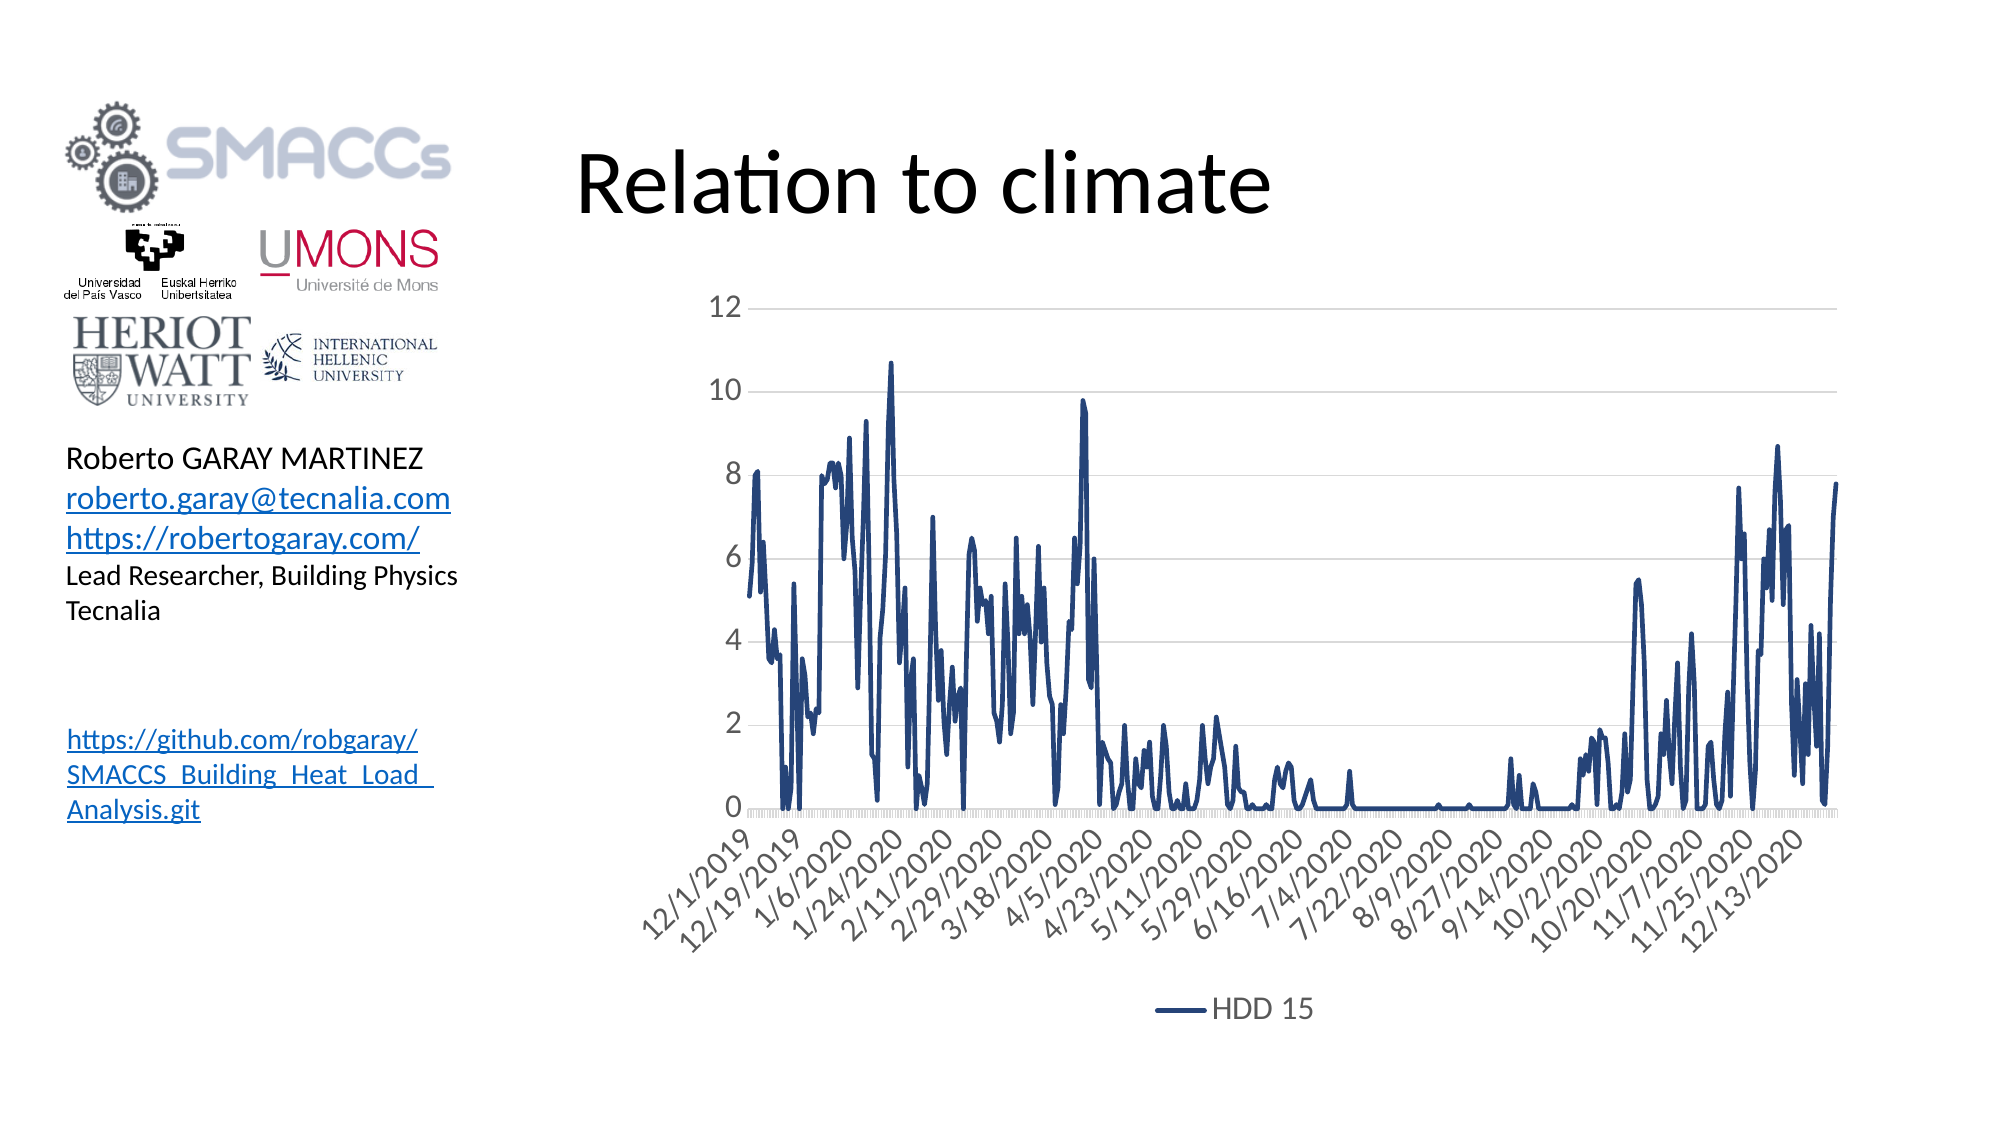

# Relation to climate

### Chart

| Category | HDD 15 |
|---|---|
| 43800 | 5.1 |
| 43801 | 5.9 |
| 43802 | 8.0 |
| 43803 | 8.1 |
| 43804 | 5.2 |
| 43805 | 6.4 |
| 43806 | 5.1 |
| 43807 | 3.6 |
| 43808 | 3.5 |
| 43809 | 4.3 |
| 43810 | 3.6 |
| 43811 | 3.7 |
| 43812 | 0.0 |
| 43813 | 1.0 |
| 43814 | 0.0 |
| 43815 | 0.5 |
| 43816 | 5.4 |
| 43817 | 2.8 |
| 43818 | 0.0 |
| 43819 | 3.6 |
| 43820 | 3.2 |
| 43821 | 2.2 |
| 43822 | 2.3 |
| 43823 | 1.8 |
| 43824 | 2.4 |
| 43825 | 2.3 |
| 43826 | 8.0 |
| 43827 | 7.8 |
| 43828 | 7.9 |
| 43829 | 8.3 |
| 43830 | 8.3 |
| 43831 | 7.7 |
| 43832 | 8.3 |
| 43833 | 8.0 |
| 43834 | 6.0 |
| 43835 | 6.8 |
| 43836 | 8.9 |
| 43837 | 6.5 |
| 43838 | 5.7 |
| 43839 | 2.9 |
| 43840 | 5.1 |
| 43841 | 7.0 |
| 43842 | 9.3 |
| 43843 | 6.0 |
| 43844 | 1.3 |
| 43845 | 1.2 |
| 43846 | 0.2 |
| 43847 | 4.1 |
| 43848 | 4.8 |
| 43849 | 6.1 |
| 43850 | 9.2 |
| 43851 | 10.7 |
| 43852 | 7.9 |
| 43853 | 6.6 |
| 43854 | 3.5 |
| 43855 | 4.3 |
| 43856 | 5.3 |
| 43857 | 1.0 |
| 43858 | 3.1 |
| 43859 | 3.6 |
| 43860 | 0.0 |
| 43861 | 0.8 |
| 43862 | 0.5 |
| 43863 | 0.1 |
| 43864 | 0.6 |
| 43865 | 3.5 |
| 43866 | 7.0 |
| 43867 | 4.3 |
| 43868 | 2.6 |
| 43869 | 3.8 |
| 43870 | 2.1 |
| 43871 | 1.3 |
| 43872 | 2.5 |
| 43873 | 3.4 |
| 43874 | 2.1 |
| 43875 | 2.7 |
| 43876 | 2.9 |
| 43877 | 0.0 |
| 43878 | 3.4 |
| 43879 | 6.1 |
| 43880 | 6.5 |
| 43881 | 6.2 |
| 43882 | 4.5 |
| 43883 | 5.3 |
| 43884 | 4.9 |
| 43885 | 5.0 |
| 43886 | 4.2 |
| 43887 | 5.1 |
| 43888 | 2.3 |
| 43889 | 2.1 |
| 43890 | 1.6 |
| 43891 | 2.5 |
| 43892 | 5.4 |
| 43893 | 4.0 |
| 43894 | 1.8 |
| 43895 | 2.3 |
| 43896 | 6.5 |
| 43897 | 4.2 |
| 43898 | 5.1 |
| 43899 | 4.2 |
| 43900 | 4.9 |
| 43901 | 4.1 |
| 43902 | 2.5 |
| 43903 | 4.3 |
| 43904 | 6.3 |
| 43905 | 4.0 |
| 43906 | 5.3 |
| 43907 | 3.5 |
| 43908 | 2.7 |
| 43909 | 2.5 |
| 43910 | 0.1 |
| 43911 | 0.5 |
| 43912 | 2.5 |
| 43913 | 1.8 |
| 43914 | 2.9 |
| 43915 | 4.5 |
| 43916 | 4.3 |
| 43917 | 6.5 |
| 43918 | 5.4 |
| 43919 | 6.3 |
| 43920 | 9.8 |
| 43921 | 9.5 |
| 43922 | 3.1 |
| 43923 | 2.9 |
| 43924 | 6.0 |
| 43925 | 3.3 |
| 43926 | 0.1 |
| 43927 | 1.6 |
| 43928 | 1.4 |
| 43929 | 1.2 |
| 43930 | 1.1 |
| 43931 | 0.0 |
| 43932 | 0.1 |
| 43933 | 0.4 |
| 43934 | 0.6 |
| 43935 | 2.0 |
| 43936 | 0.7 |
| 43937 | 0.0 |
| 43938 | 0.0 |
| 43939 | 1.2 |
| 43940 | 0.6 |
| 43941 | 0.5 |
| 43942 | 1.4 |
| 43943 | 1.0 |
| 43944 | 1.6 |
| 43945 | 0.3 |
| 43946 | 0.0 |
| 43947 | 0.0 |
| 43948 | 0.8 |
| 43949 | 2.0 |
| 43950 | 1.5 |
| 43951 | 0.4 |
| 43952 | 0.0 |
| 43953 | 0.0 |
| 43954 | 0.2 |
| 43955 | 0.0 |
| 43956 | 0.0 |
| 43957 | 0.6 |
| 43958 | 0.0 |
| 43959 | 0.0 |
| 43960 | 0.0 |
| 43961 | 0.2 |
| 43962 | 0.7 |
| 43963 | 2.0 |
| 43964 | 1.2 |
| 43965 | 0.6 |
| 43966 | 1.0 |
| 43967 | 1.2 |
| 43968 | 2.2 |
| 43969 | 1.8 |
| 43970 | 1.4 |
| 43971 | 1.0 |
| 43972 | 0.1 |
| 43973 | 0.0 |
| 43974 | 0.2 |
| 43975 | 1.5 |
| 43976 | 0.5 |
| 43977 | 0.4 |
| 43978 | 0.4 |
| 43979 | 0.0 |
| 43980 | 0.0 |
| 43981 | 0.1 |
| 43982 | 0.0 |
| 43983 | 0.0 |
| 43984 | 0.0 |
| 43985 | 0.0 |
| 43986 | 0.1 |
| 43987 | 0.0 |
| 43988 | 0.0 |
| 43989 | 0.7 |
| 43990 | 1.0 |
| 43991 | 0.6 |
| 43992 | 0.5 |
| 43993 | 0.9 |
| 43994 | 1.1 |
| 43995 | 1.0 |
| 43996 | 0.2 |
| 43997 | 0.0 |
| 43998 | 0.0 |
| 43999 | 0.1 |
| 44000 | 0.3 |
| 44001 | 0.5 |
| 44002 | 0.7 |
| 44003 | 0.2 |
| 44004 | 0.0 |
| 44005 | 0.0 |
| 44006 | 0.0 |
| 44007 | 0.0 |
| 44008 | 0.0 |
| 44009 | 0.0 |
| 44010 | 0.0 |
| 44011 | 0.0 |
| 44012 | 0.0 |
| 44013 | 0.0 |
| 44014 | 0.0 |
| 44015 | 0.1 |
| 44016 | 0.9 |
| 44017 | 0.1 |
| 44018 | 0.0 |
| 44019 | 0.0 |
| 44020 | 0.0 |
| 44021 | 0.0 |
| 44022 | 0.0 |
| 44023 | 0.0 |
| 44024 | 0.0 |
| 44025 | 0.0 |
| 44026 | 0.0 |
| 44027 | 0.0 |
| 44028 | 0.0 |
| 44029 | 0.0 |
| 44030 | 0.0 |
| 44031 | 0.0 |
| 44032 | 0.0 |
| 44033 | 0.0 |
| 44034 | 0.0 |
| 44035 | 0.0 |
| 44036 | 0.0 |
| 44037 | 0.0 |
| 44038 | 0.0 |
| 44039 | 0.0 |
| 44040 | 0.0 |
| 44041 | 0.0 |
| 44042 | 0.0 |
| 44043 | 0.0 |
| 44044 | 0.0 |
| 44045 | 0.0 |
| 44046 | 0.0 |
| 44047 | 0.0 |
| 44048 | 0.1 |
| 44049 | 0.0 |
| 44050 | 0.0 |
| 44051 | 0.0 |
| 44052 | 0.0 |
| 44053 | 0.0 |
| 44054 | 0.0 |
| 44055 | 0.0 |
| 44056 | 0.0 |
| 44057 | 0.0 |
| 44058 | 0.0 |
| 44059 | 0.1 |
| 44060 | 0.0 |
| 44061 | 0.0 |
| 44062 | 0.0 |
| 44063 | 0.0 |
| 44064 | 0.0 |
| 44065 | 0.0 |
| 44066 | 0.0 |
| 44067 | 0.0 |
| 44068 | 0.0 |
| 44069 | 0.0 |
| 44070 | 0.0 |
| 44071 | 0.0 |
| 44072 | 0.0 |
| 44073 | 0.1 |
| 44074 | 1.2 |
| 44075 | 0.1 |
| 44076 | 0.0 |
| 44077 | 0.8 |
| 44078 | 0.0 |
| 44079 | 0.0 |
| 44080 | 0.0 |
| 44081 | 0.0 |
| 44082 | 0.6 |
| 44083 | 0.4 |
| 44084 | 0.0 |
| 44085 | 0.0 |
| 44086 | 0.0 |
| 44087 | 0.0 |
| 44088 | 0.0 |
| 44089 | 0.0 |
| 44090 | 0.0 |
| 44091 | 0.0 |
| 44092 | 0.0 |
| 44093 | 0.0 |
| 44094 | 0.0 |
| 44095 | 0.0 |
| 44096 | 0.1 |
| 44097 | 0.0 |
| 44098 | 0.0 |
| 44099 | 1.2 |
| 44100 | 0.8 |
| 44101 | 1.3 |
| 44102 | 0.9 |
| 44103 | 1.7 |
| 44104 | 1.6 |
| 44105 | 0.1 |
| 44106 | 1.9 |
| 44107 | 1.7 |
| 44108 | 1.7 |
| 44109 | 1.1 |
| 44110 | 0.0 |
| 44111 | 0.0 |
| 44112 | 0.1 |
| 44113 | 0.0 |
| 44114 | 0.4 |
| 44115 | 1.8 |
| 44116 | 0.4 |
| 44117 | 0.7 |
| 44118 | 3.1 |
| 44119 | 5.4 |
| 44120 | 5.5 |
| 44121 | 4.9 |
| 44122 | 3.5 |
| 44123 | 0.7 |
| 44124 | 0.0 |
| 44125 | 0.0 |
| 44126 | 0.1 |
| 44127 | 0.3 |
| 44128 | 1.8 |
| 44129 | 1.3 |
| 44130 | 2.6 |
| 44131 | 1.3 |
| 44132 | 0.6 |
| 44133 | 2.2 |
| 44134 | 3.5 |
| 44135 | 1.0 |
| 44136 | 0.0 |
| 44137 | 0.2 |
| 44138 | 2.9 |
| 44139 | 4.2 |
| 44140 | 3.0 |
| 44141 | 0.0 |
| 44142 | 0.0 |
| 44143 | 0.0 |
| 44144 | 0.1 |
| 44145 | 1.5 |
| 44146 | 1.6 |
| 44147 | 0.7 |
| 44148 | 0.1 |
| 44149 | 0.0 |
| 44150 | 0.2 |
| 44151 | 1.8 |
| 44152 | 2.8 |
| 44153 | 0.3 |
| 44154 | 2.8 |
| 44155 | 5.0 |
| 44156 | 7.7 |
| 44157 | 6.0 |
| 44158 | 6.6 |
| 44159 | 3.1 |
| 44160 | 1.1 |
| 44161 | 0.0 |
| 44162 | 0.9 |
| 44163 | 3.8 |
| 44164 | 3.7 |
| 44165 | 6.0 |
| 44166 | 5.3 |
| 44167 | 6.7 |
| 44168 | 5.0 |
| 44169 | 7.6 |
| 44170 | 8.7 |
| 44171 | 7.4 |
| 44172 | 4.9 |
| 44173 | 6.7 |
| 44174 | 6.8 |
| 44175 | 2.5 |
| 44176 | 0.8 |
| 44177 | 3.1 |
| 44178 | 1.9 |
| 44179 | 0.6 |
| 44180 | 3.0 |
| 44181 | 1.3 |
| 44182 | 4.4 |
| 44183 | 2.7 |
| 44184 | 1.5 |
| 44185 | 4.2 |
| 44186 | 0.2 |
| 44187 | 0.1 |
| 44188 | 1.5 |
| 44189 | 5.0 |
| 44190 | 7.0 |
| 44191 | 7.8 |